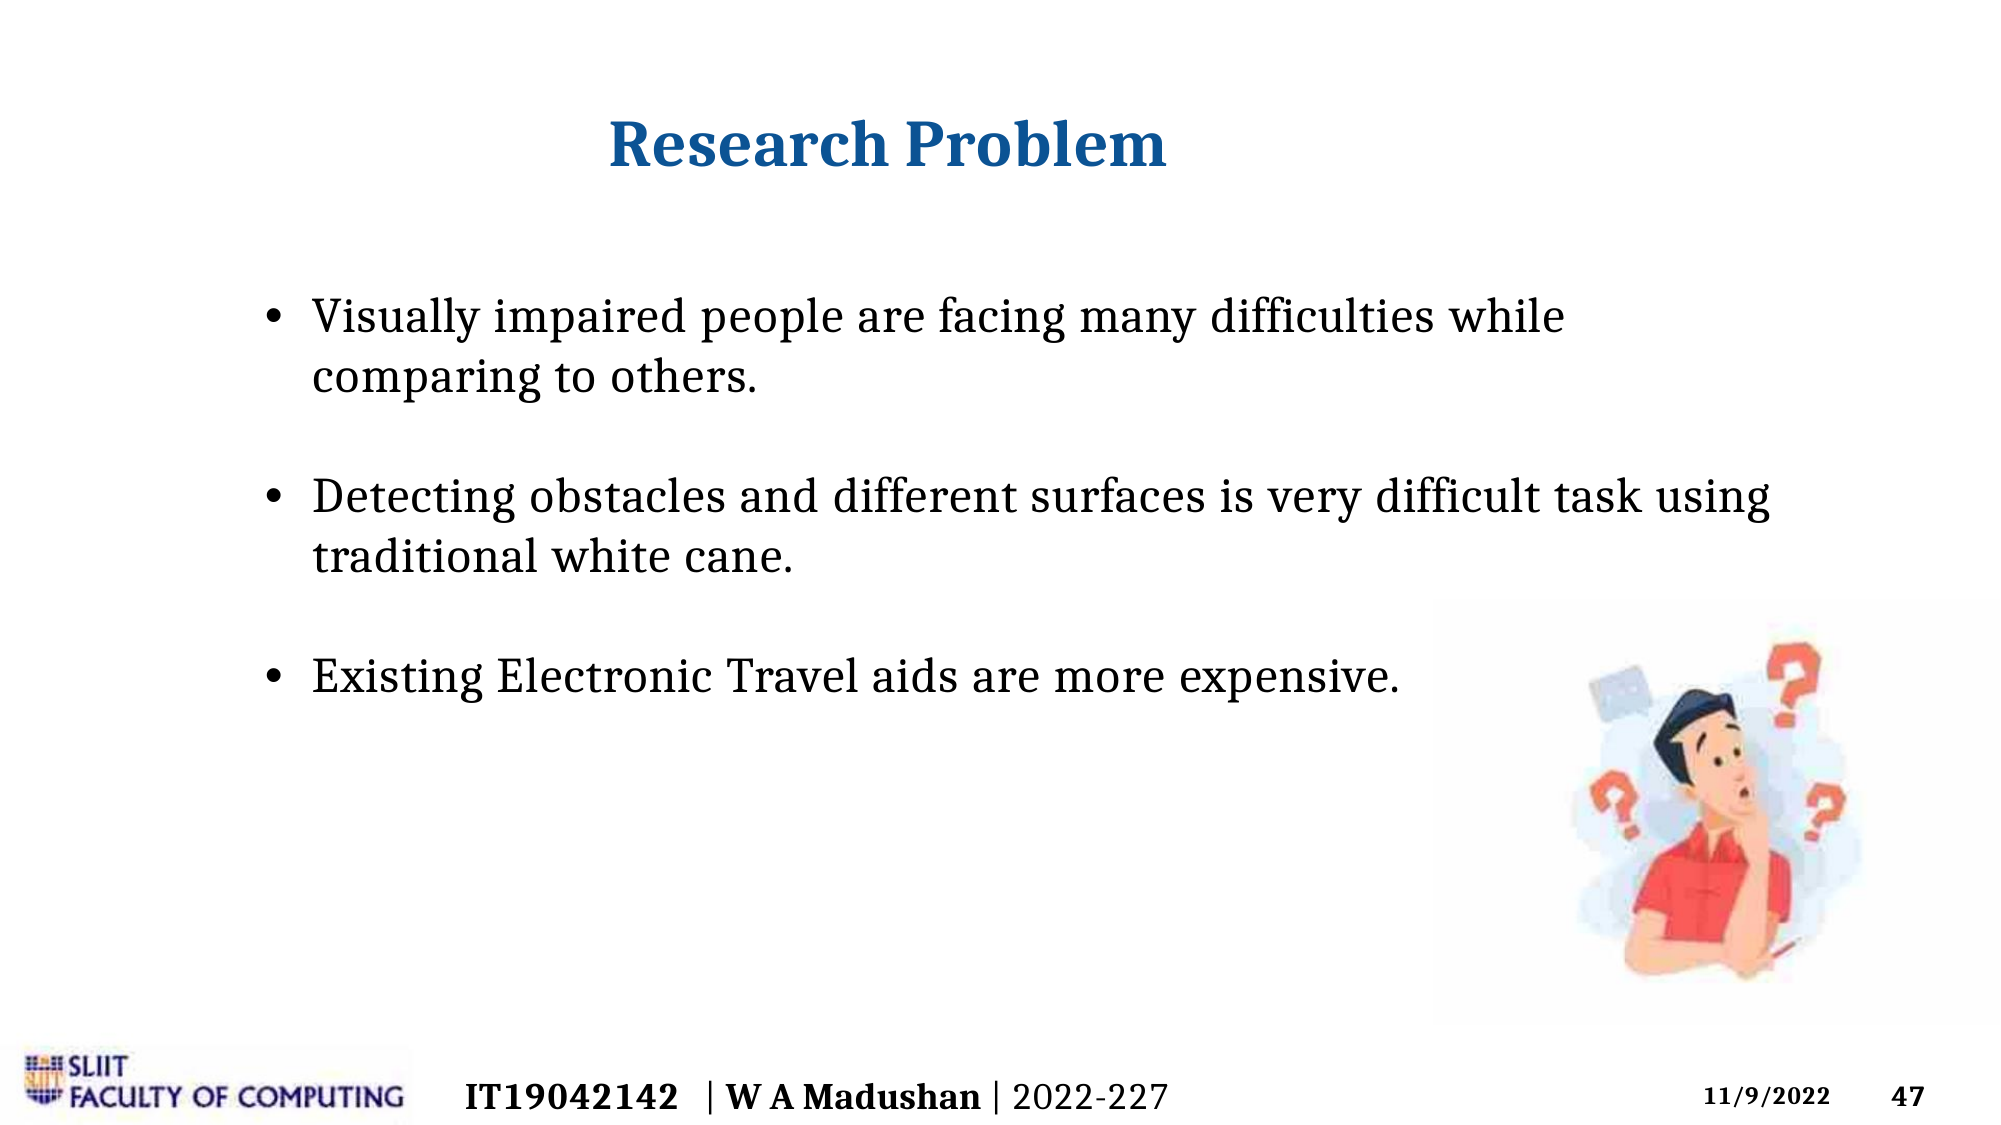

Research Problem
• Visually impaired people are facing many difficulties while
comparing to others.
• Detecting obstacles and different surfaces is very difficult task using
traditional white cane.
• Existing Electronic Travel aids are more expensive.
IT19042142 | W A Madushan | 2022-227
47
11/9/2022